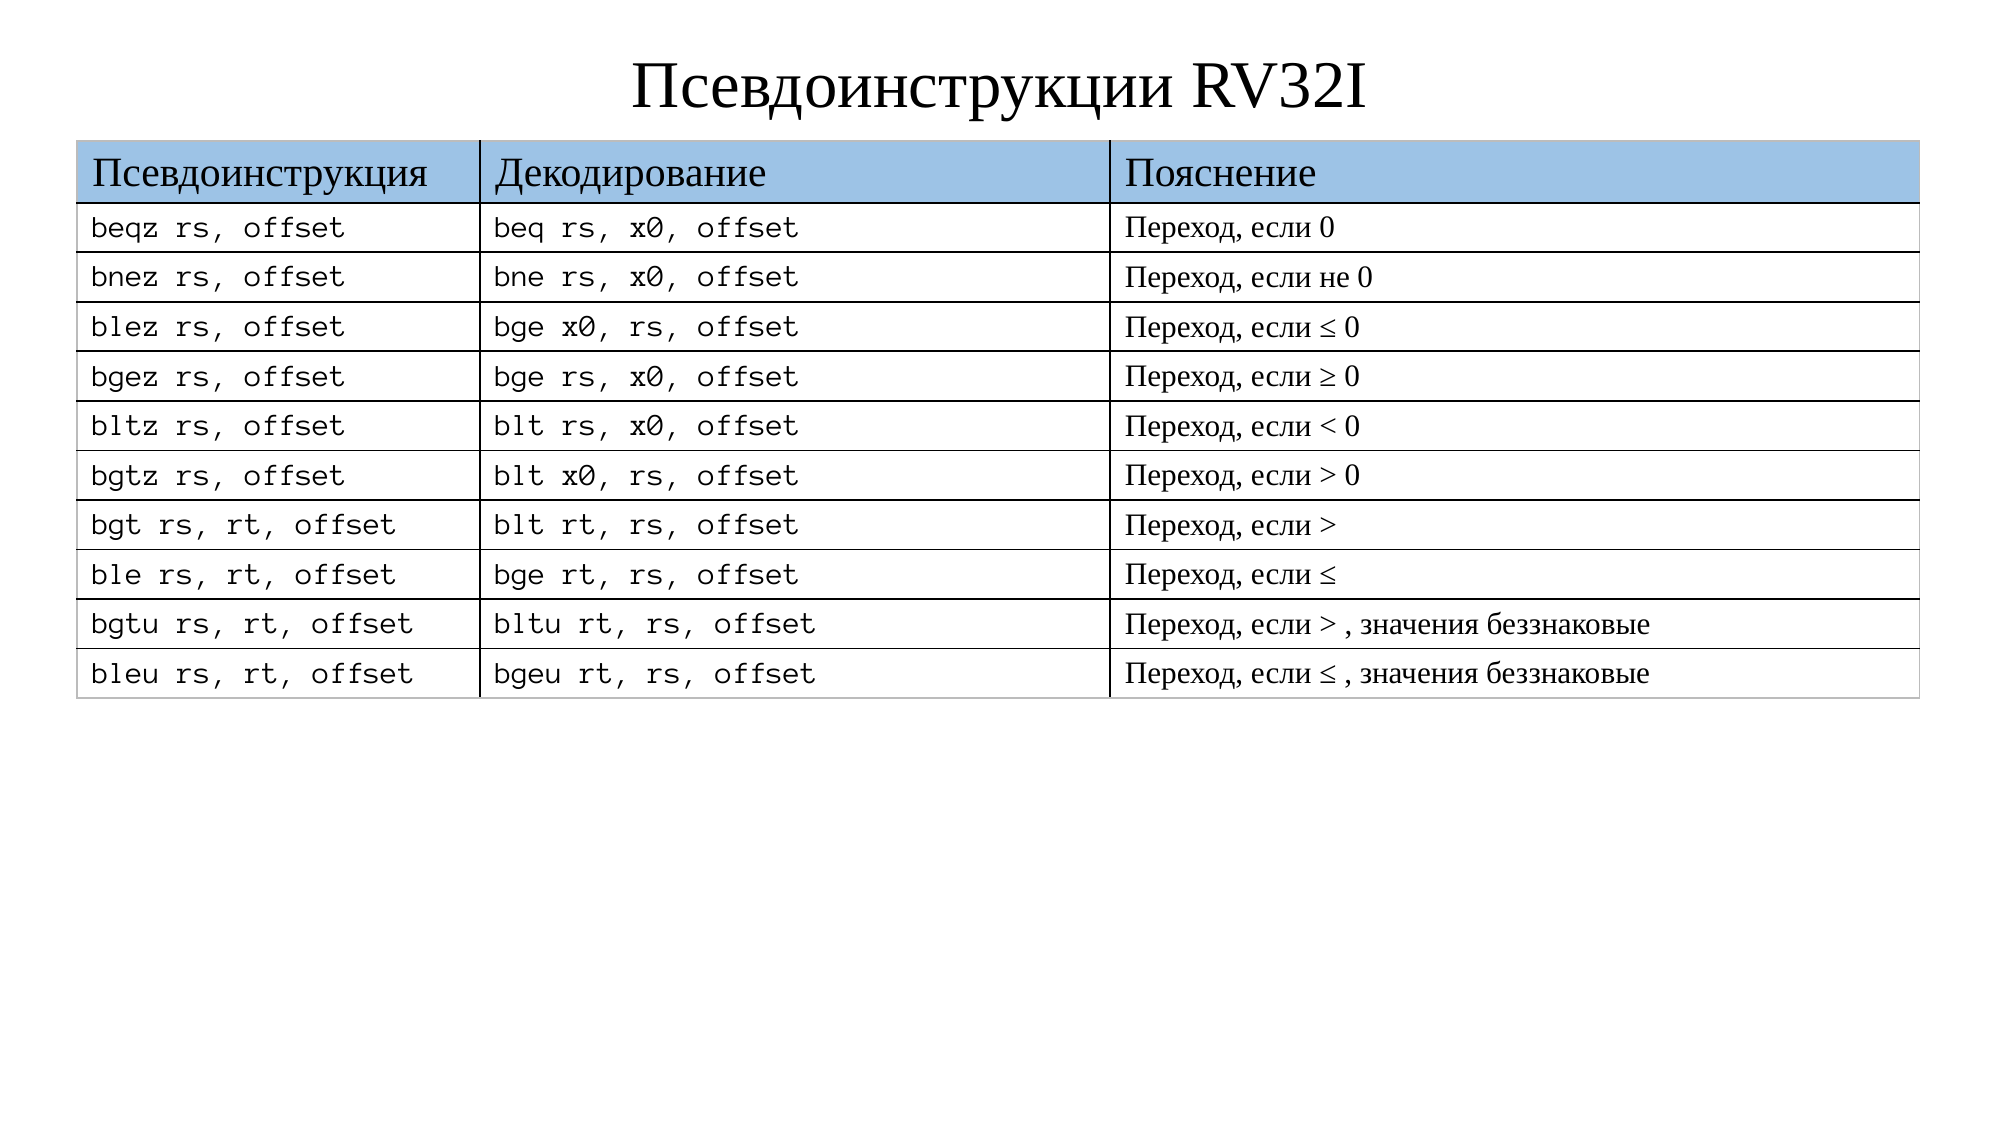

Псевдоинструкции RV32I
| Псевдоинструкция | Декодирование | Пояснение |
| --- | --- | --- |
| beqz rs, offset | beq rs, x0, offset | Переход, если 0 |
| bnez rs, offset | bne rs, x0, offset | Переход, если не 0 |
| blez rs, offset | bge x0, rs, offset | Переход, если ≤ 0 |
| bgez rs, offset | bge rs, x0, offset | Переход, если ≥ 0 |
| bltz rs, offset | blt rs, x0, offset | Переход, если < 0 |
| bgtz rs, offset | blt x0, rs, offset | Переход, если > 0 |
| bgt rs, rt, offset | blt rt, rs, offset | Переход, если > |
| ble rs, rt, offset | bge rt, rs, offset | Переход, если ≤ |
| bgtu rs, rt, offset | bltu rt, rs, offset | Переход, если > , значения беззнаковые |
| bleu rs, rt, offset | bgeu rt, rs, offset | Переход, если ≤ , значения беззнаковые |